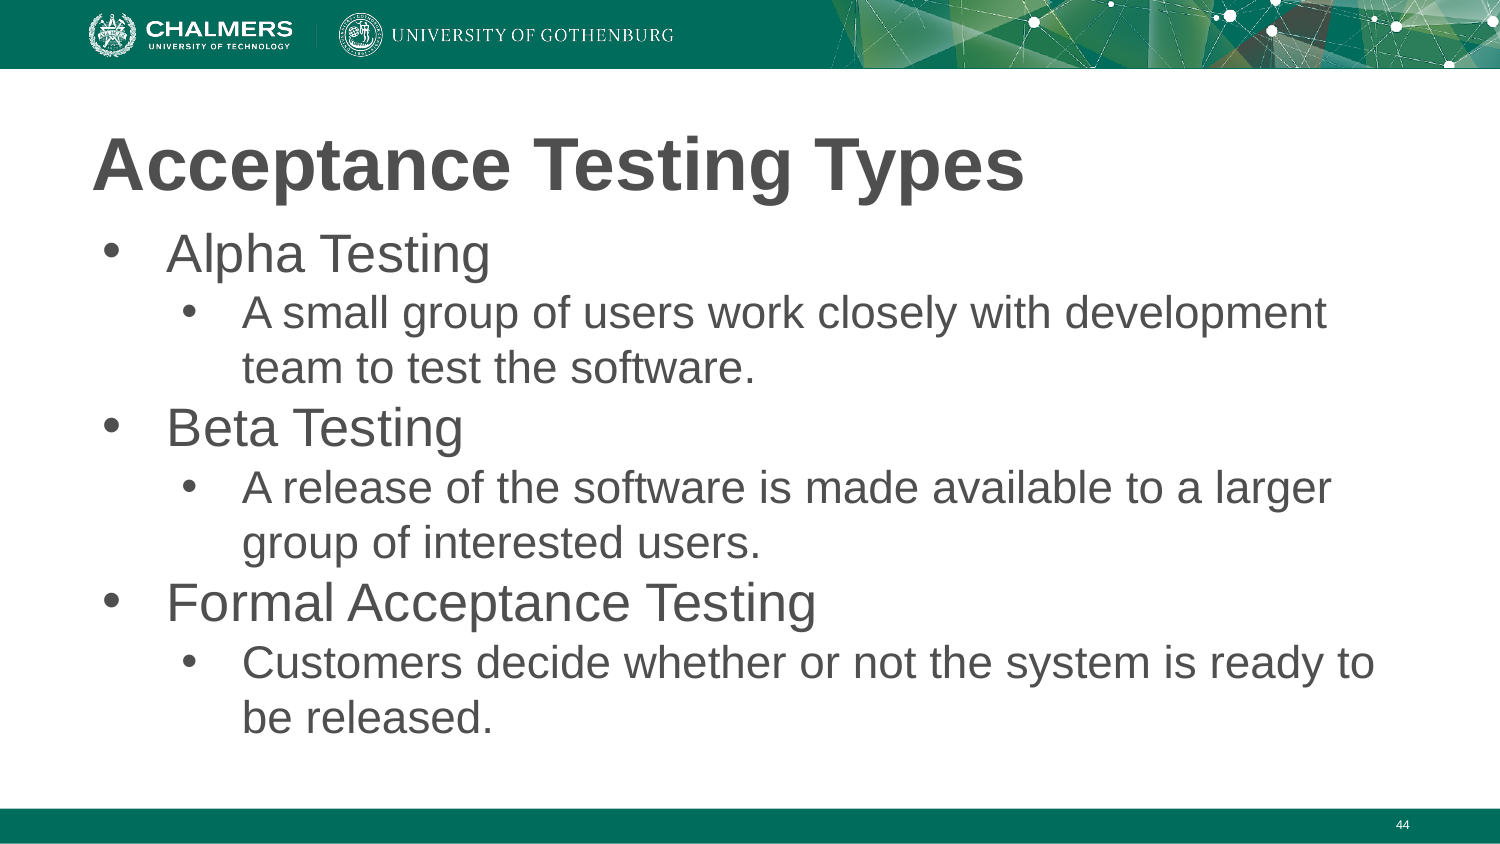

# Acceptance Testing Types
Alpha Testing
A small group of users work closely with development team to test the software.
Beta Testing
A release of the software is made available to a larger group of interested users.
Formal Acceptance Testing
Customers decide whether or not the system is ready to be released.

44